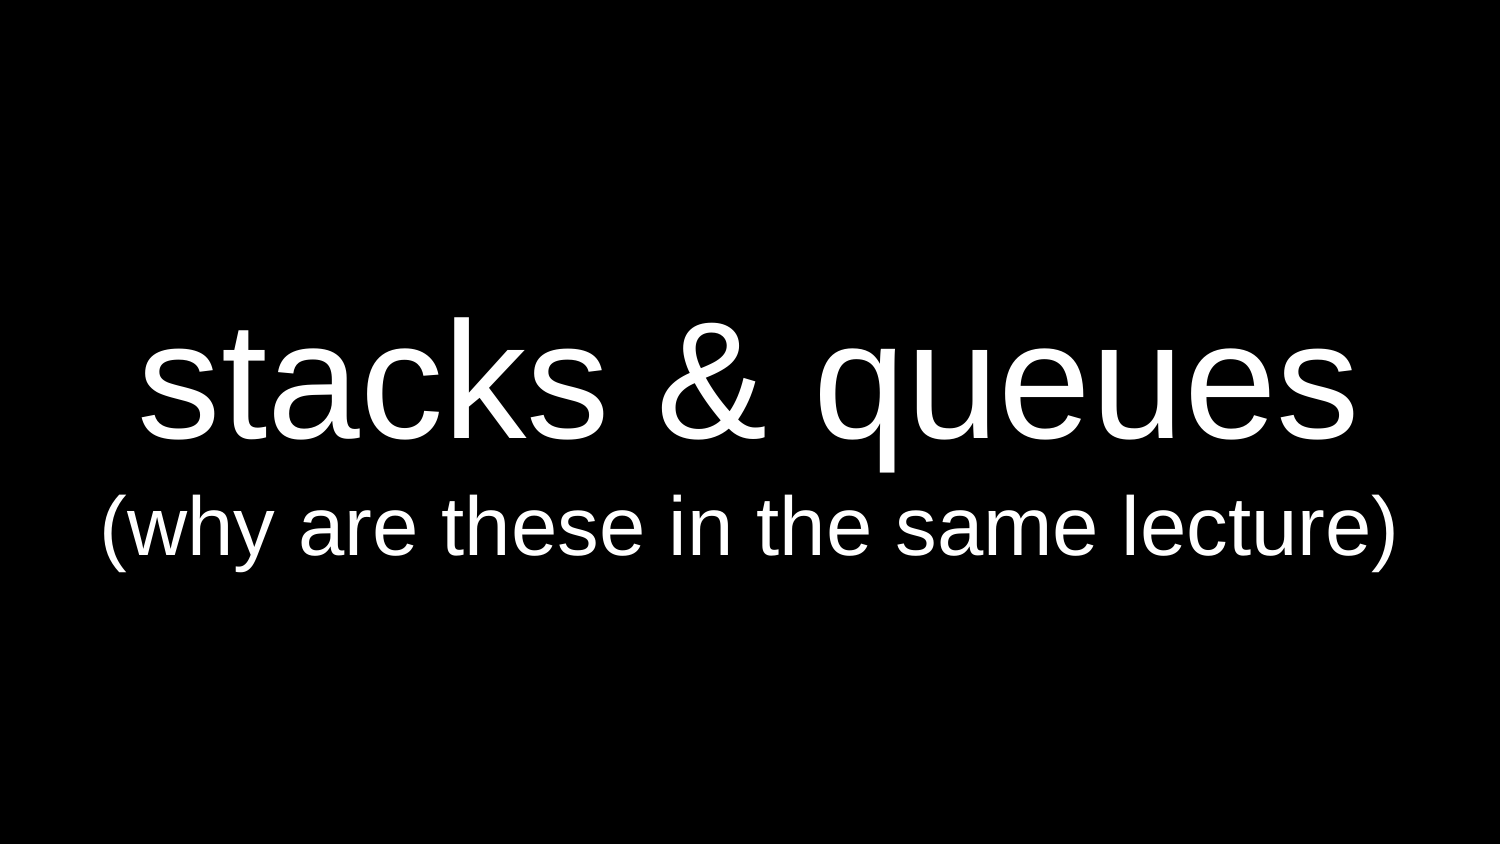

# stacks & queues (why are these in the same lecture)